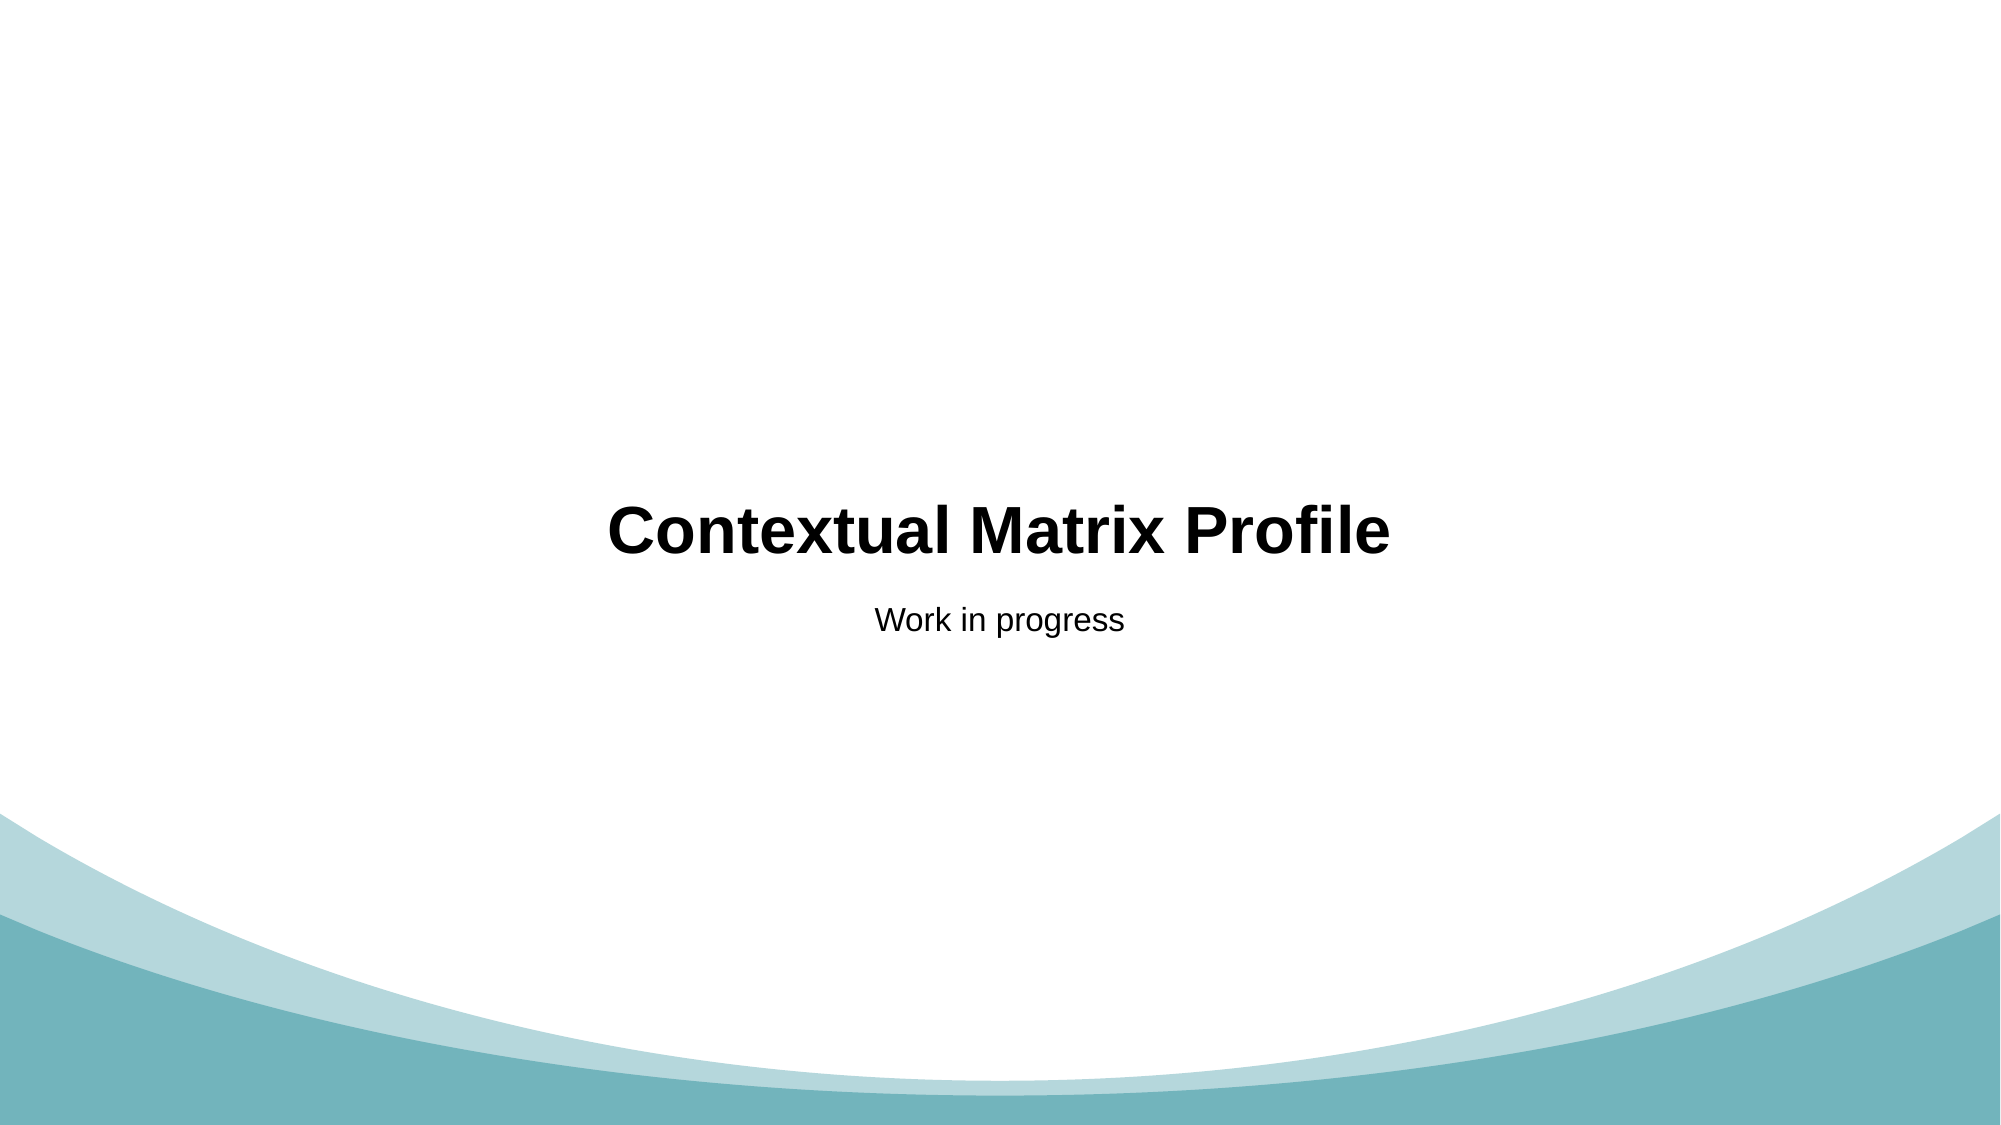

# Contextual Matrix Profile
Work in progress